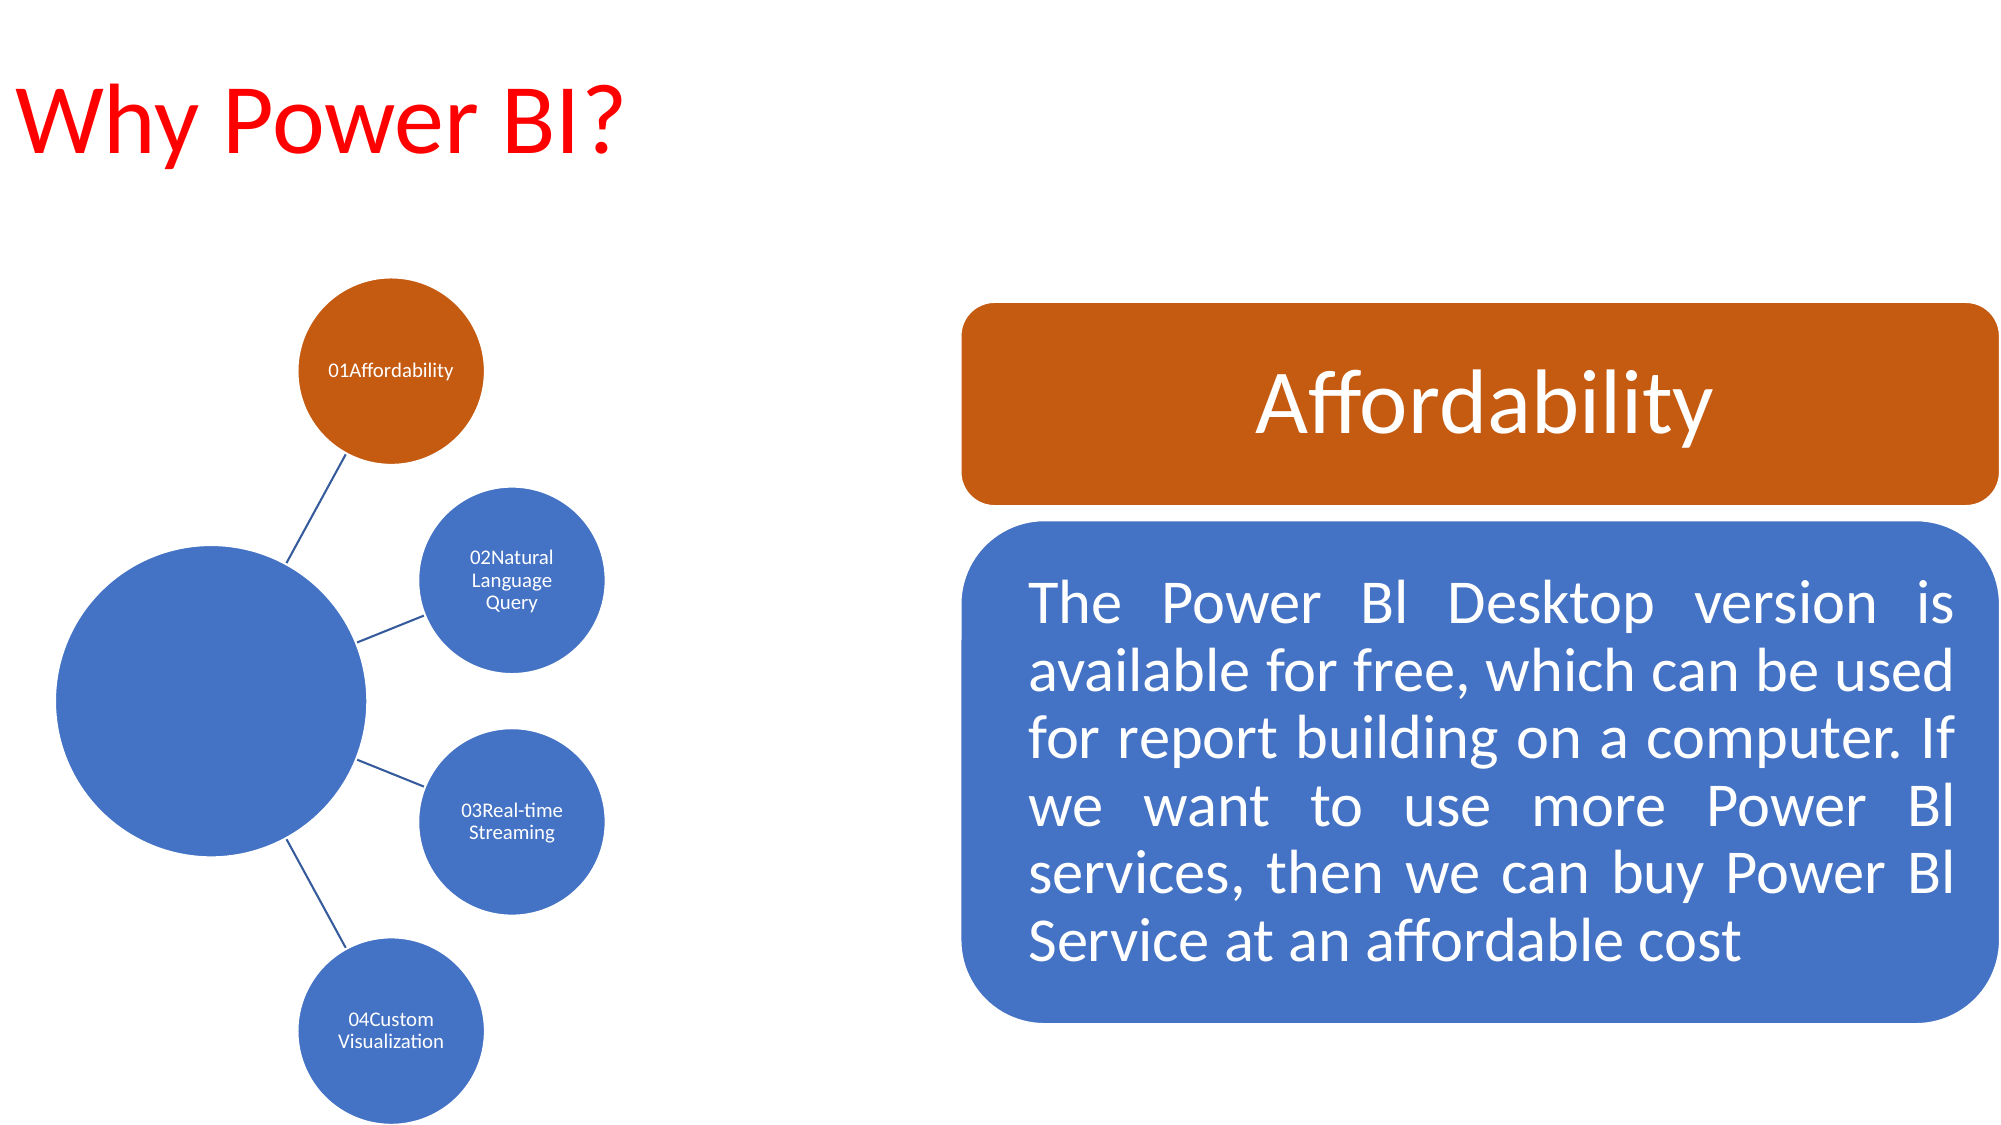

# Why Power BI?
Affordability
The Power Bl Desktop version is available for free, which can be used for report building on a computer. If we want to use more Power Bl services, then we can buy Power Bl Service at an affordable cost
01Affordability
02Natural Language Query
03Real-time Streaming
04Custom Visualization